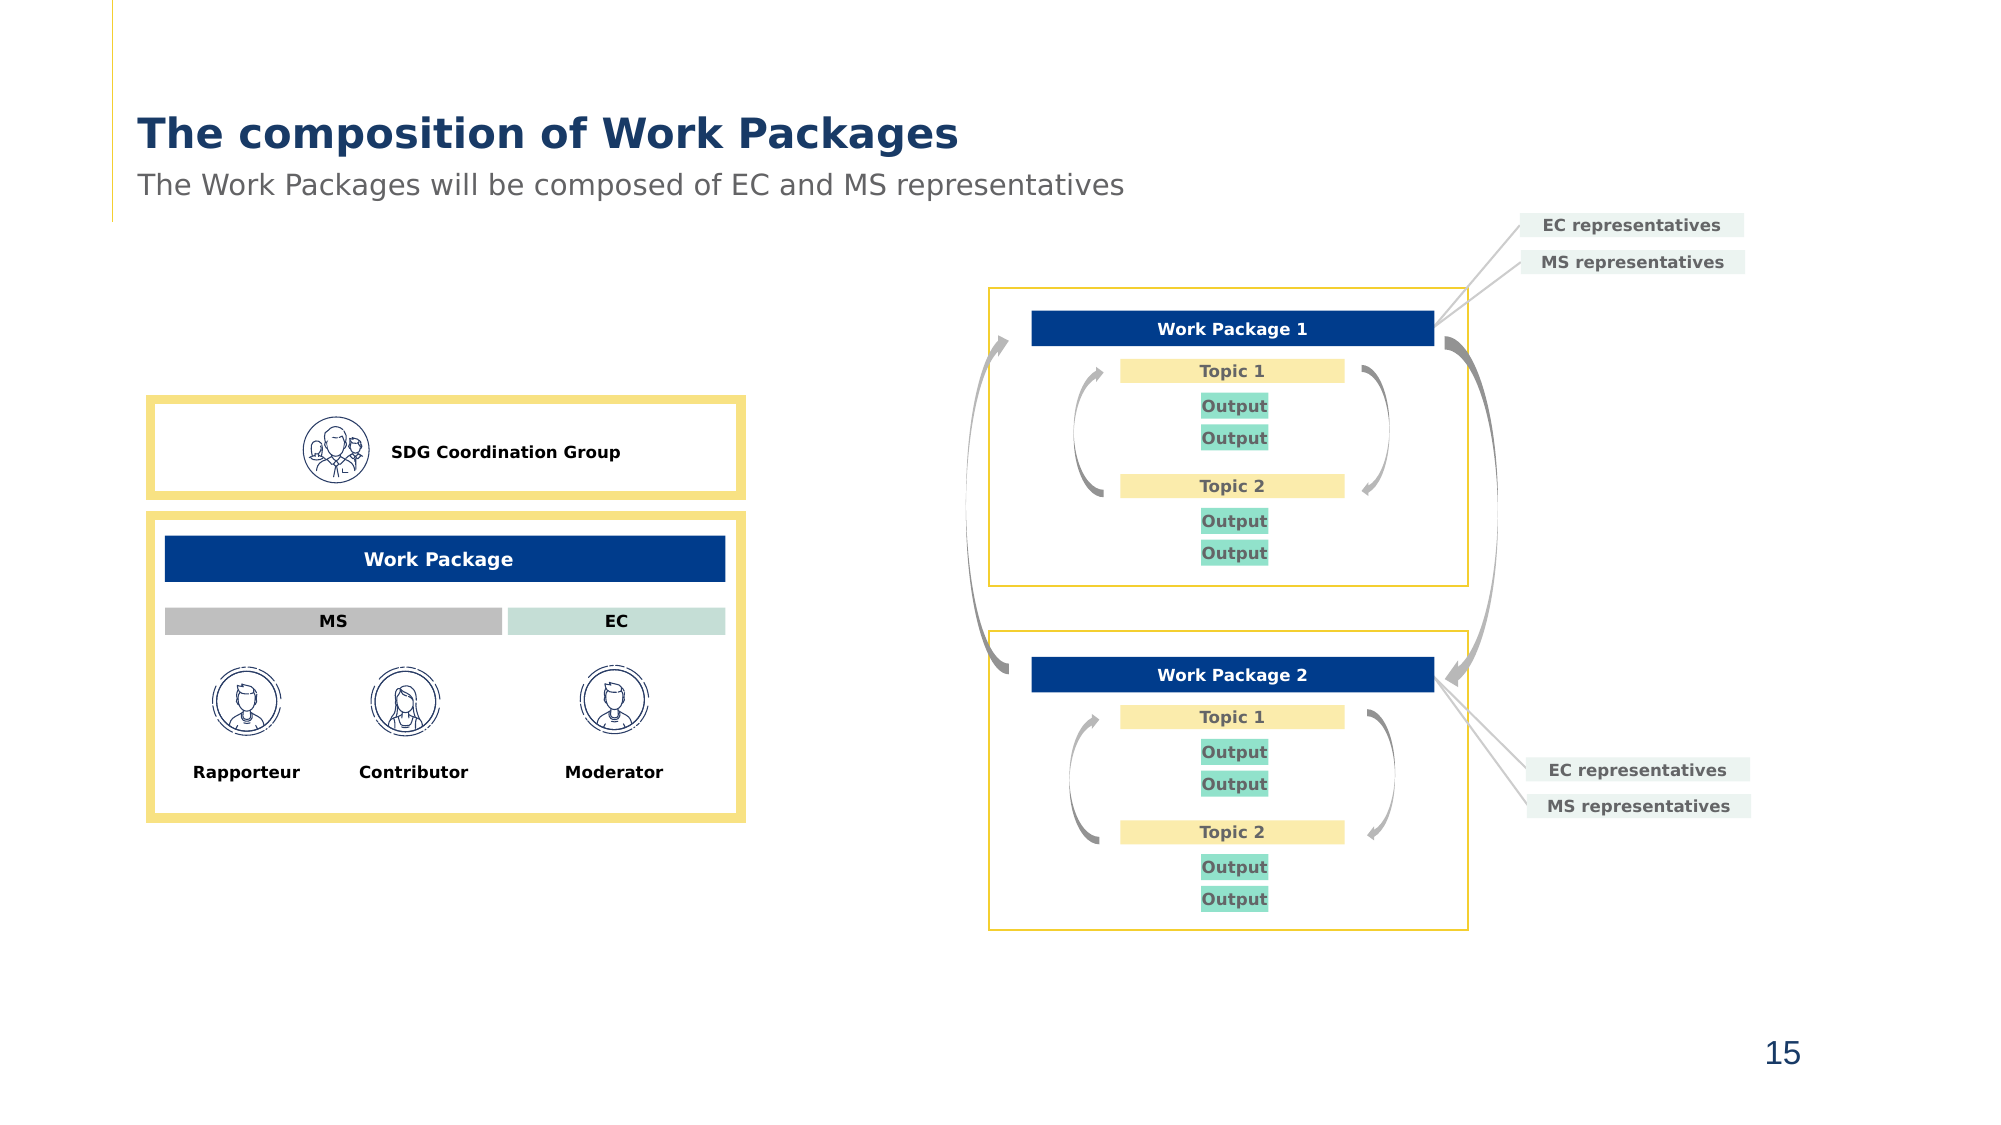

# The composition of Work Packages
The Work Packages will be composed of EC and MS representatives
EC representatives
MS representatives

Work Package 1

Topic 1

Output

Output
SDG Coordination Group
Topic 2
Output

Work Package
Output
EC
MS

Work Package 2

Topic 1

Output
Moderator
Rapporteur
Contributor
EC representatives
Output
MS representatives
Topic 2
Output
Output

15